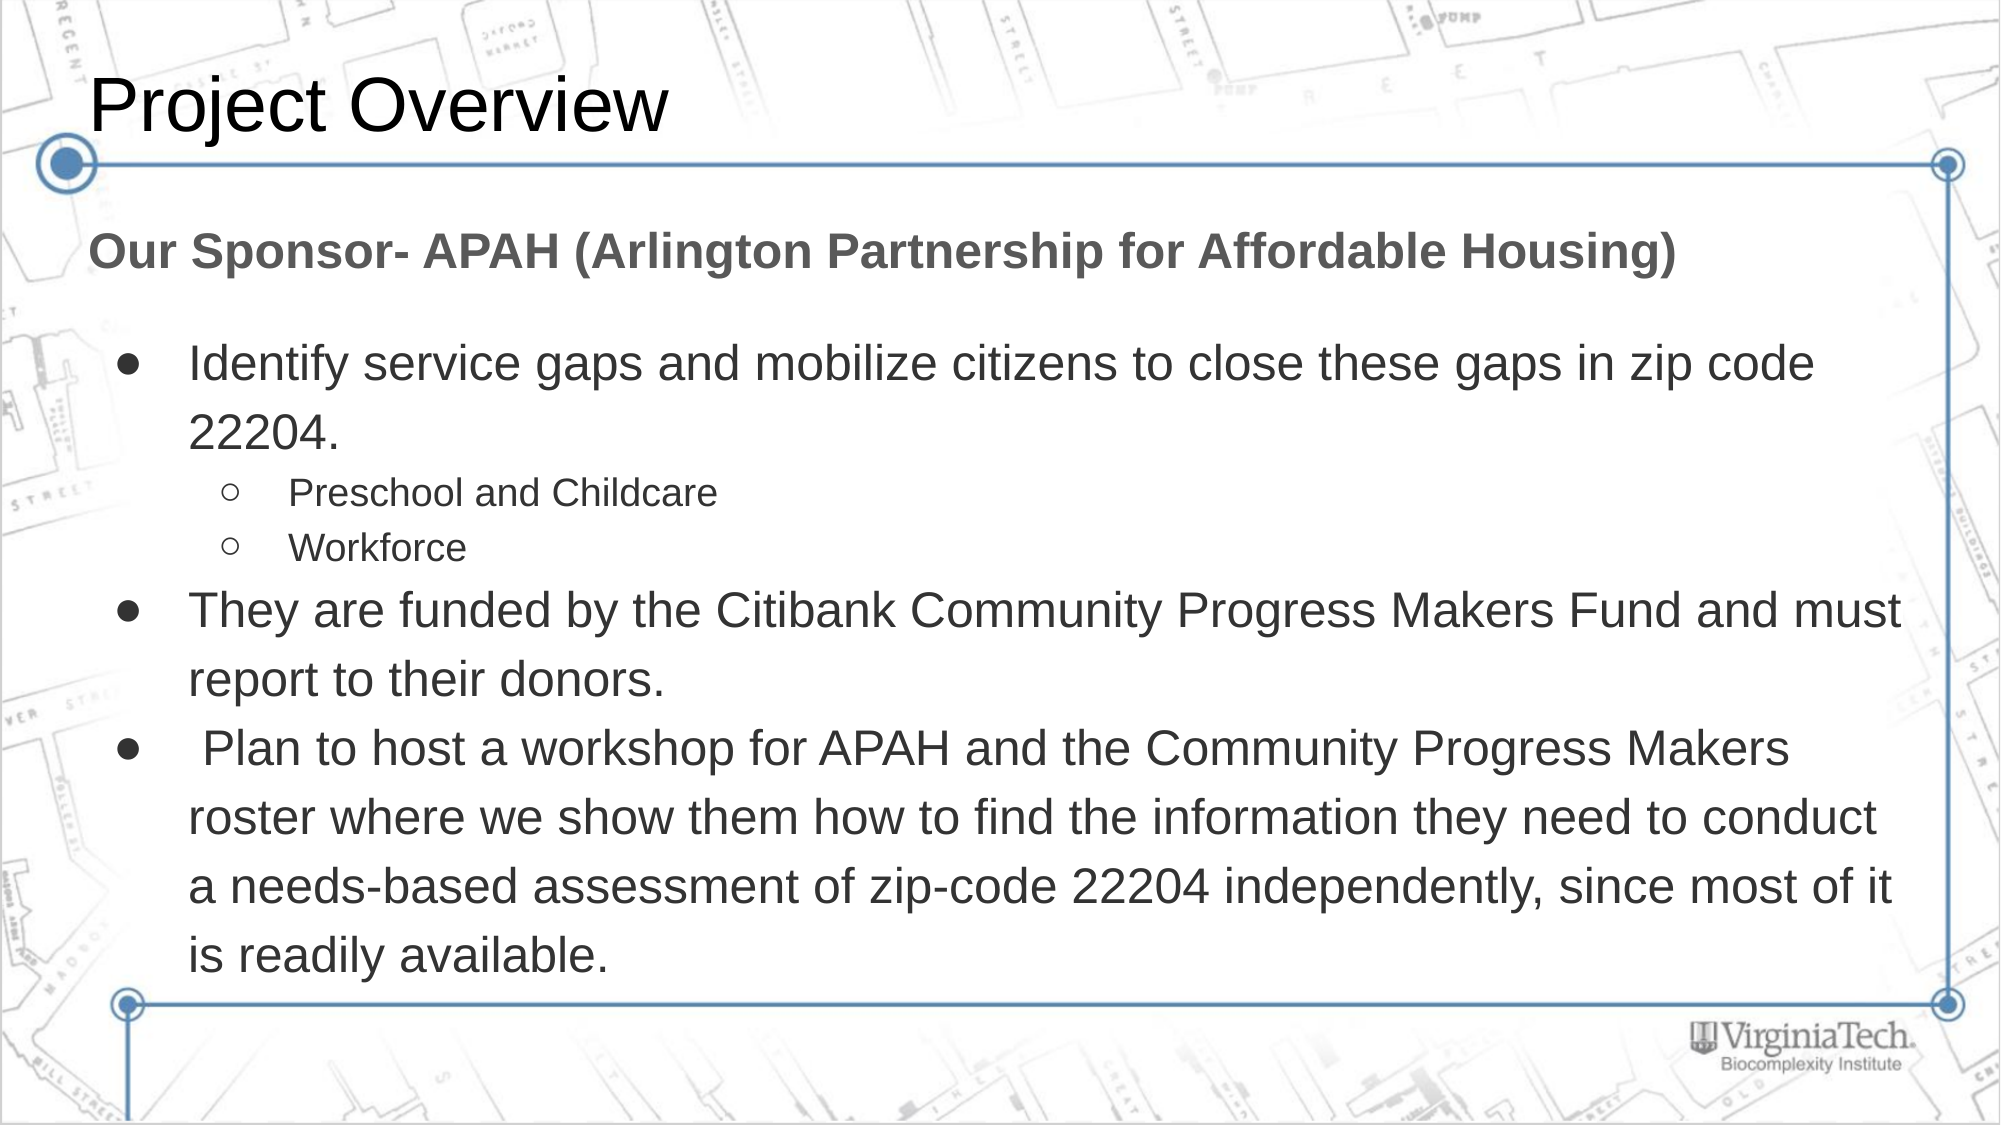

# Project Overview
Our Sponsor- APAH (Arlington Partnership for Affordable Housing)
Identify service gaps and mobilize citizens to close these gaps in zip code 22204.
Preschool and Childcare
Workforce
They are funded by the Citibank Community Progress Makers Fund and must report to their donors.
 Plan to host a workshop for APAH and the Community Progress Makers roster where we show them how to find the information they need to conduct a needs-based assessment of zip-code 22204 independently, since most of it is readily available.